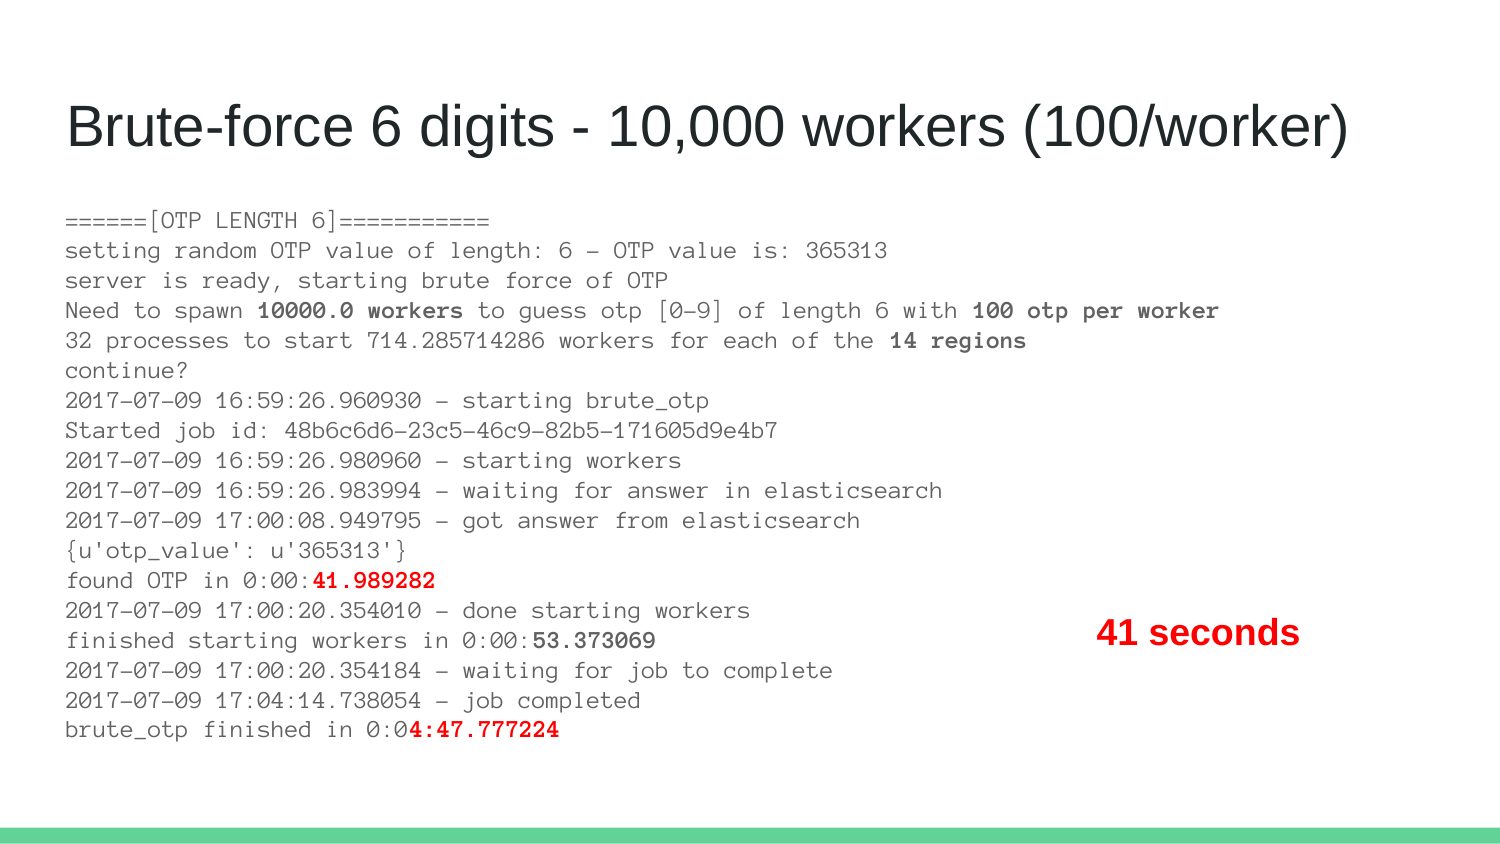

# Brute-force 6 digits - 10,000 workers (100/worker)
======[OTP LENGTH 6]===========
setting random OTP value of length: 6 - OTP value is: 365313
server is ready, starting brute force of OTP
Need to spawn 10000.0 workers to guess otp [0-9] of length 6 with 100 otp per worker
32 processes to start 714.285714286 workers for each of the 14 regions
continue?
2017-07-09 16:59:26.960930 - starting brute_otp
Started job id: 48b6c6d6-23c5-46c9-82b5-171605d9e4b7
2017-07-09 16:59:26.980960 - starting workers
2017-07-09 16:59:26.983994 - waiting for answer in elasticsearch
2017-07-09 17:00:08.949795 - got answer from elasticsearch
{u'otp_value': u'365313'}
found OTP in 0:00:41.989282
2017-07-09 17:00:20.354010 - done starting workers
finished starting workers in 0:00:53.373069
2017-07-09 17:00:20.354184 - waiting for job to complete
2017-07-09 17:04:14.738054 - job completed
brute_otp finished in 0:04:47.777224
41 seconds